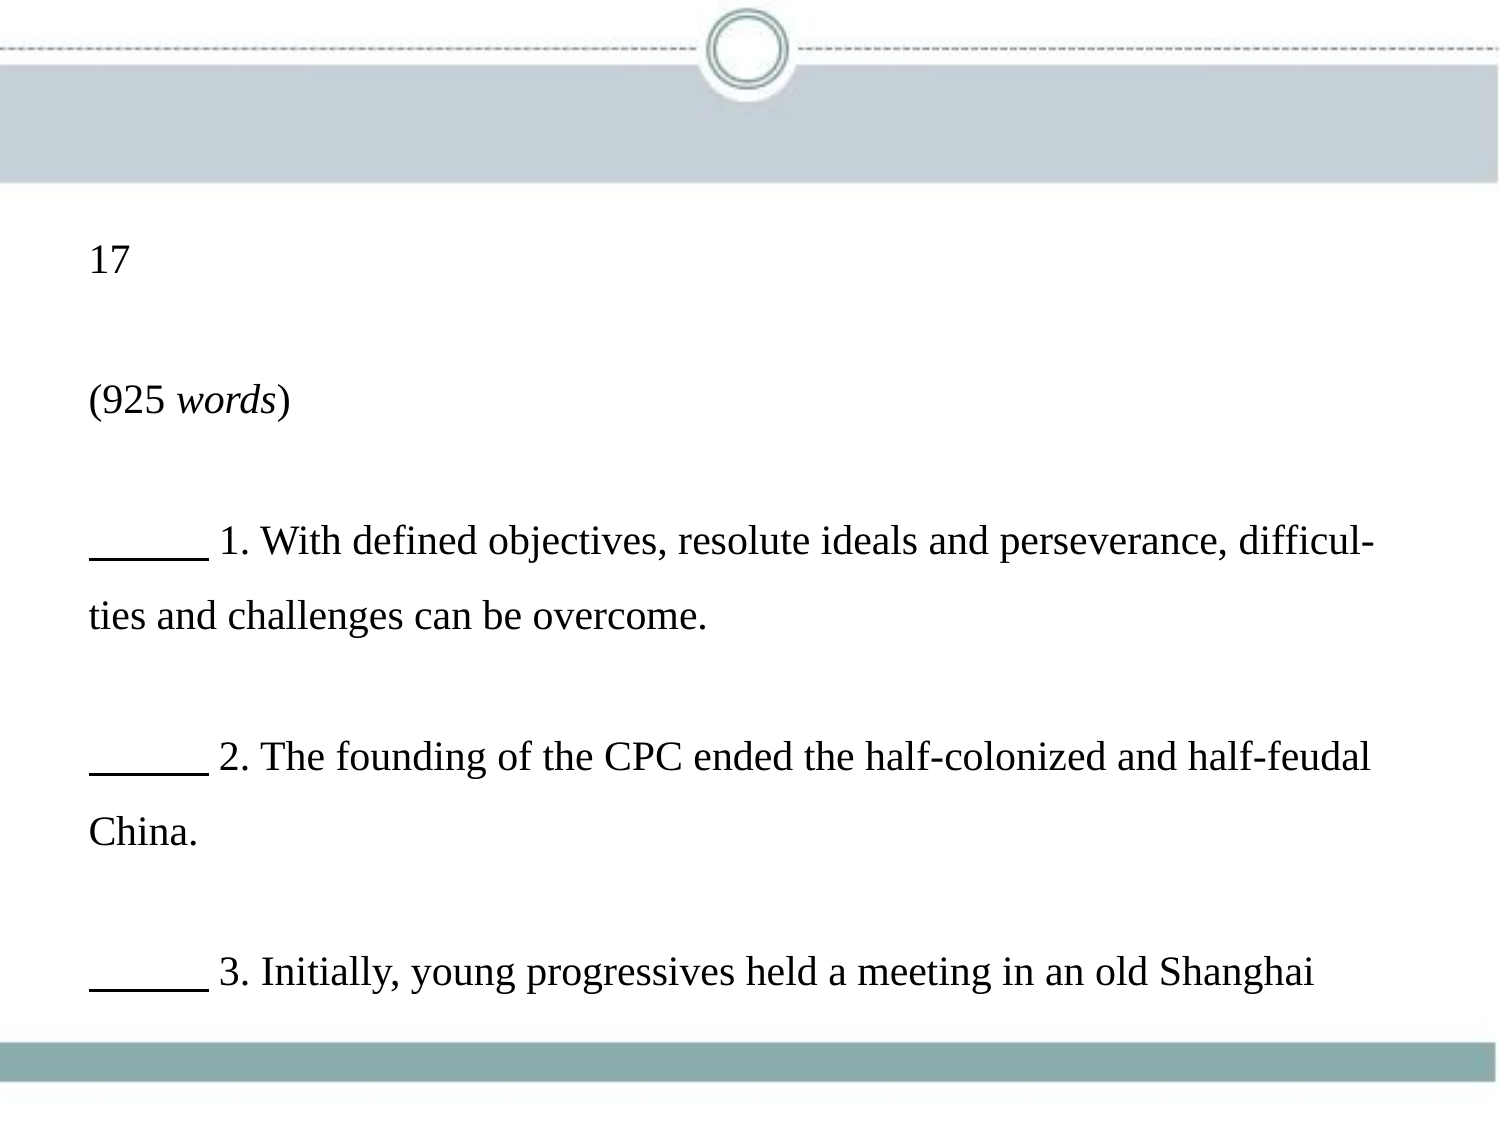

17
(925 words)
　　    1. With defined objectives, resolute ideals and perseverance, difficul-
ties and challenges can be overcome.
　　    2. The founding of the CPC ended the half-colonized and half-feudal
China.
　　    3. Initially, young progressives held a meeting in an old Shanghai